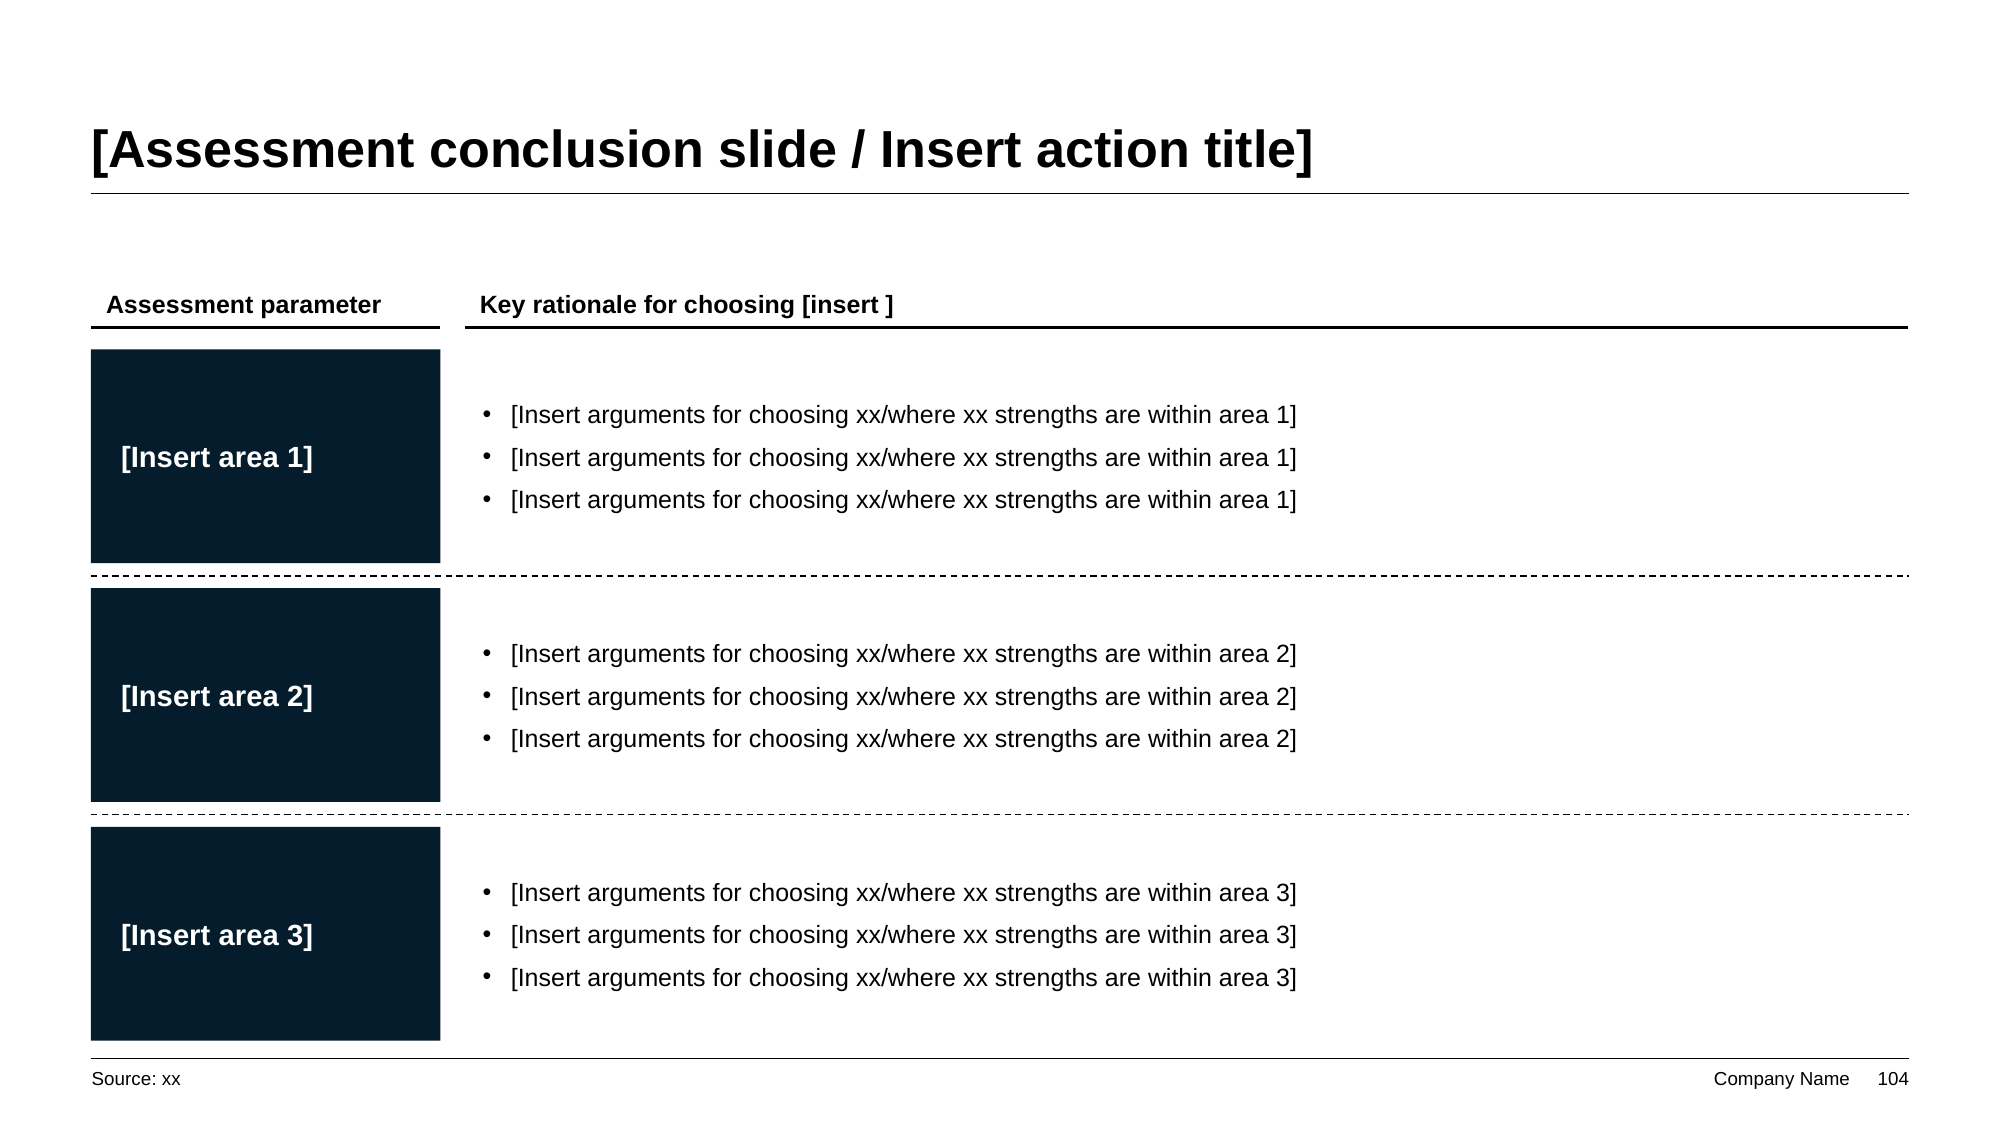

# [Assessment conclusion slide / Insert action title]

Assessment parameter
Key rationale for choosing [insert ]
[Insert area 1]
[Insert arguments for choosing xx/where xx strengths are within area 1]
[Insert arguments for choosing xx/where xx strengths are within area 1]
[Insert arguments for choosing xx/where xx strengths are within area 1]
[Insert area 2]
[Insert arguments for choosing xx/where xx strengths are within area 2]
[Insert arguments for choosing xx/where xx strengths are within area 2]
[Insert arguments for choosing xx/where xx strengths are within area 2]
[Insert area 3]
[Insert arguments for choosing xx/where xx strengths are within area 3]
[Insert arguments for choosing xx/where xx strengths are within area 3]
[Insert arguments for choosing xx/where xx strengths are within area 3]
Source: xx